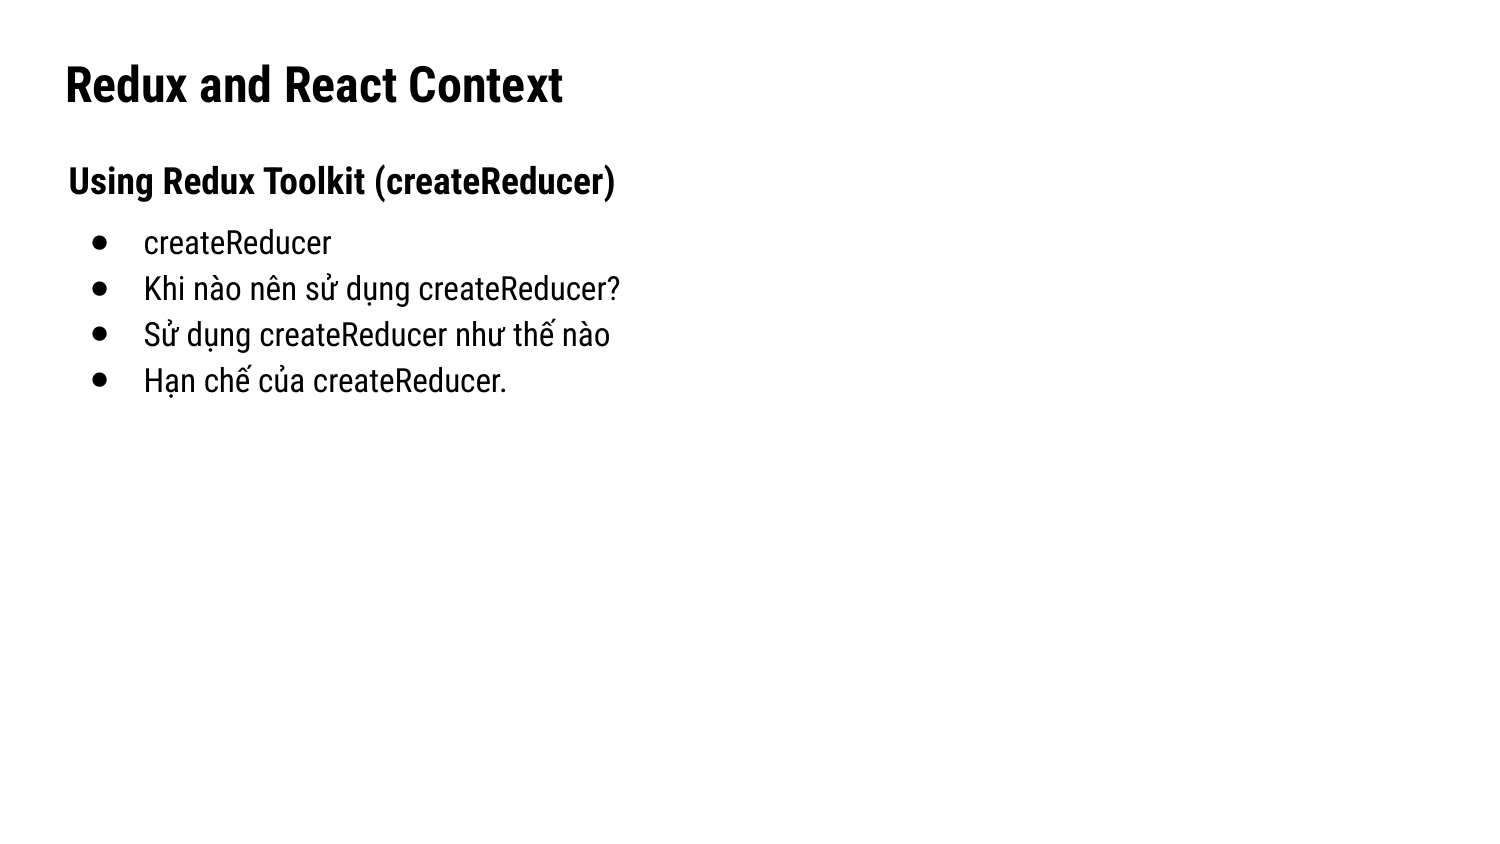

# Redux and React Context
Using Redux Toolkit (createReducer)
createReducer
Khi nào nên sử dụng createReducer?
Sử dụng createReducer như thế nào
Hạn chế của createReducer.